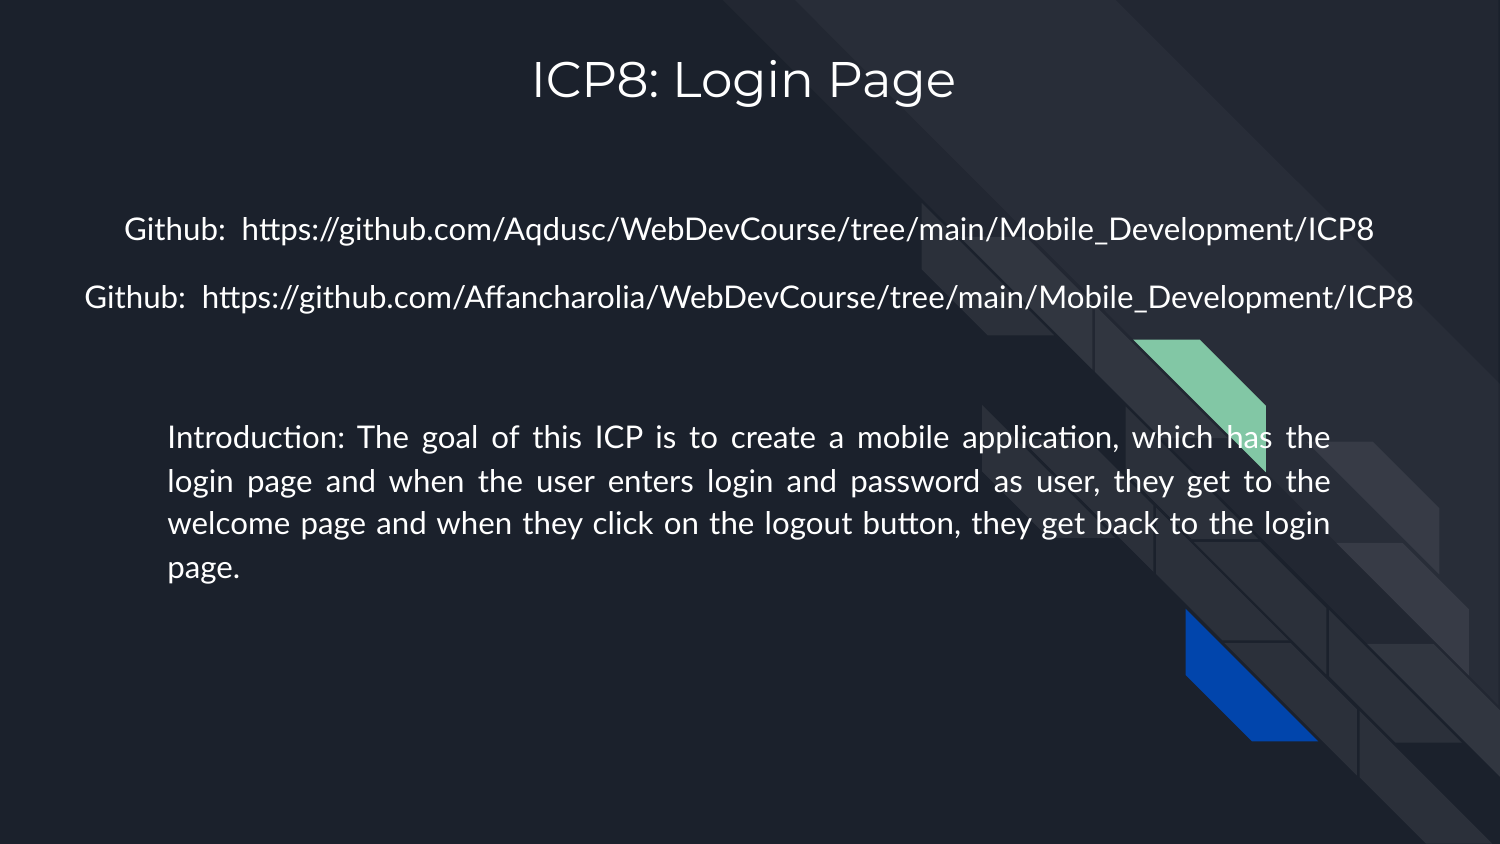

# ICP8: Login Page
Github:  https://github.com/Aqdusc/WebDevCourse/tree/main/Mobile_Development/ICP8
Github:  https://github.com/Affancharolia/WebDevCourse/tree/main/Mobile_Development/ICP8

Introduction: The goal of this ICP is to create a mobile application, which has the login page and when the user enters login and password as user, they get to the welcome page and when they click on the logout button, they get back to the login page.